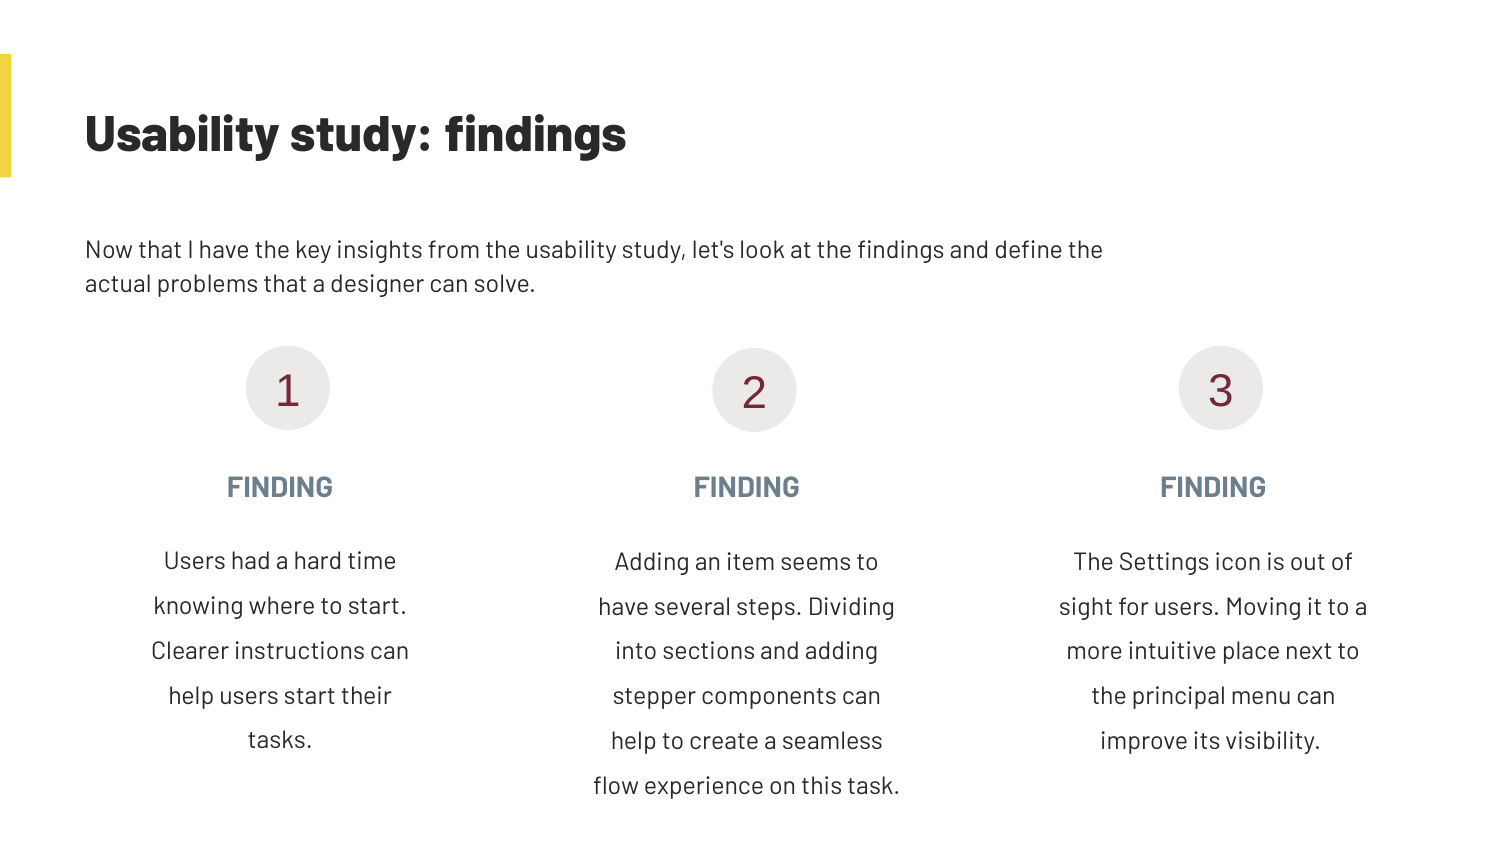

Usability study: findings
Now that I have the key insights from the usability study, let's look at the findings and define the actual problems that a designer can solve.
1
3
2
FINDING
FINDING
FINDING
Users had a hard time knowing where to start. Clearer instructions can help users start their tasks.
Adding an item seems to have several steps. Dividing into sections and adding stepper components can help to create a seamless flow experience on this task.
The Settings icon is out of sight for users. Moving it to a more intuitive place next to the principal menu can improve its visibility.